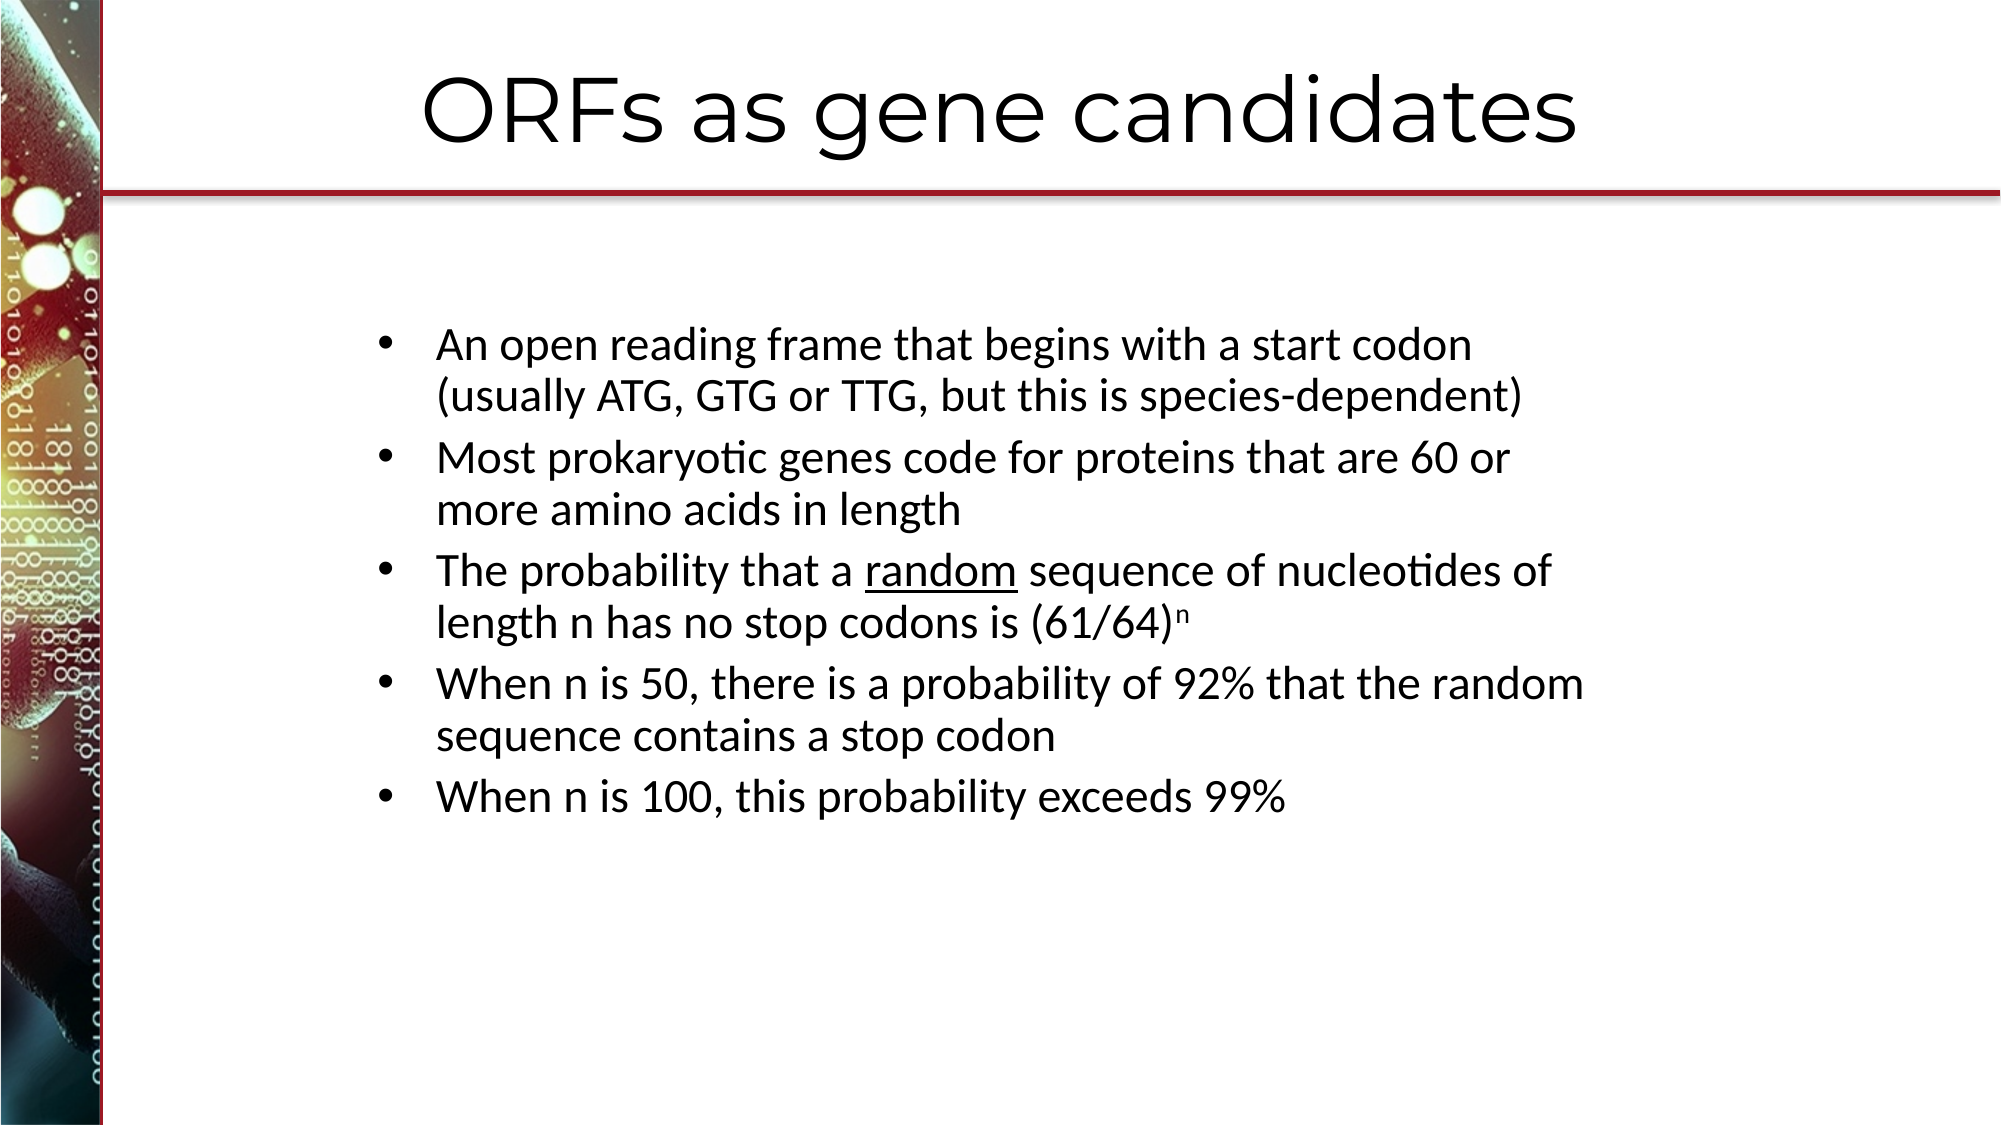

# ORFs as gene candidates
An open reading frame that begins with a start codon (usually ATG, GTG or TTG, but this is species-dependent)
Most prokaryotic genes code for proteins that are 60 or more amino acids in length
The probability that a random sequence of nucleotides of length n has no stop codons is (61/64)n
When n is 50, there is a probability of 92% that the random sequence contains a stop codon
When n is 100, this probability exceeds 99%